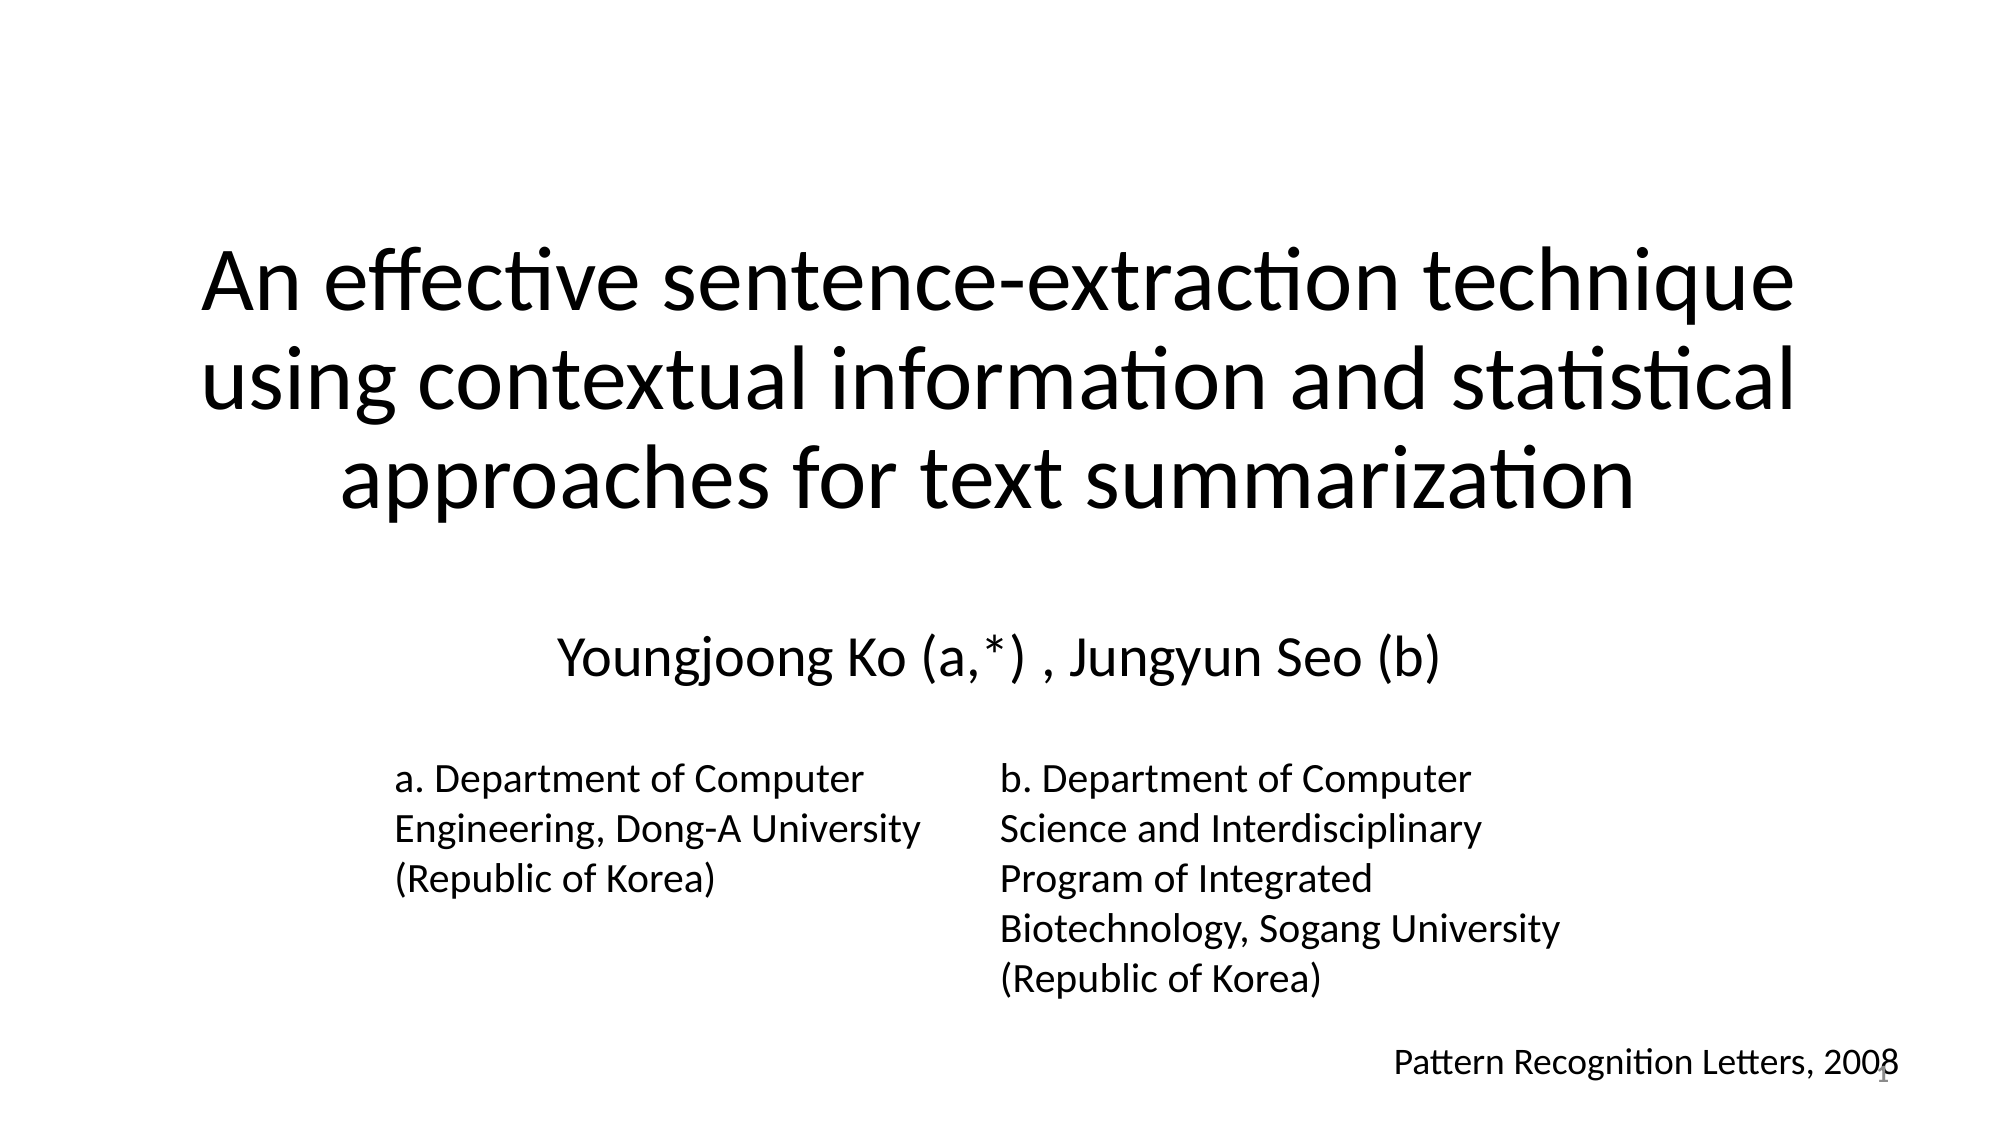

# An effective sentence-extraction technique using contextual information and statistical approaches for text summarization
Youngjoong Ko (a,*) , Jungyun Seo (b)
a. Department of Computer Engineering, Dong-A University (Republic of Korea)

b. Department of Computer Science and Interdisciplinary Program of Integrated Biotechnology, Sogang University (Republic of Korea)
Pattern Recognition Letters, 2008
1